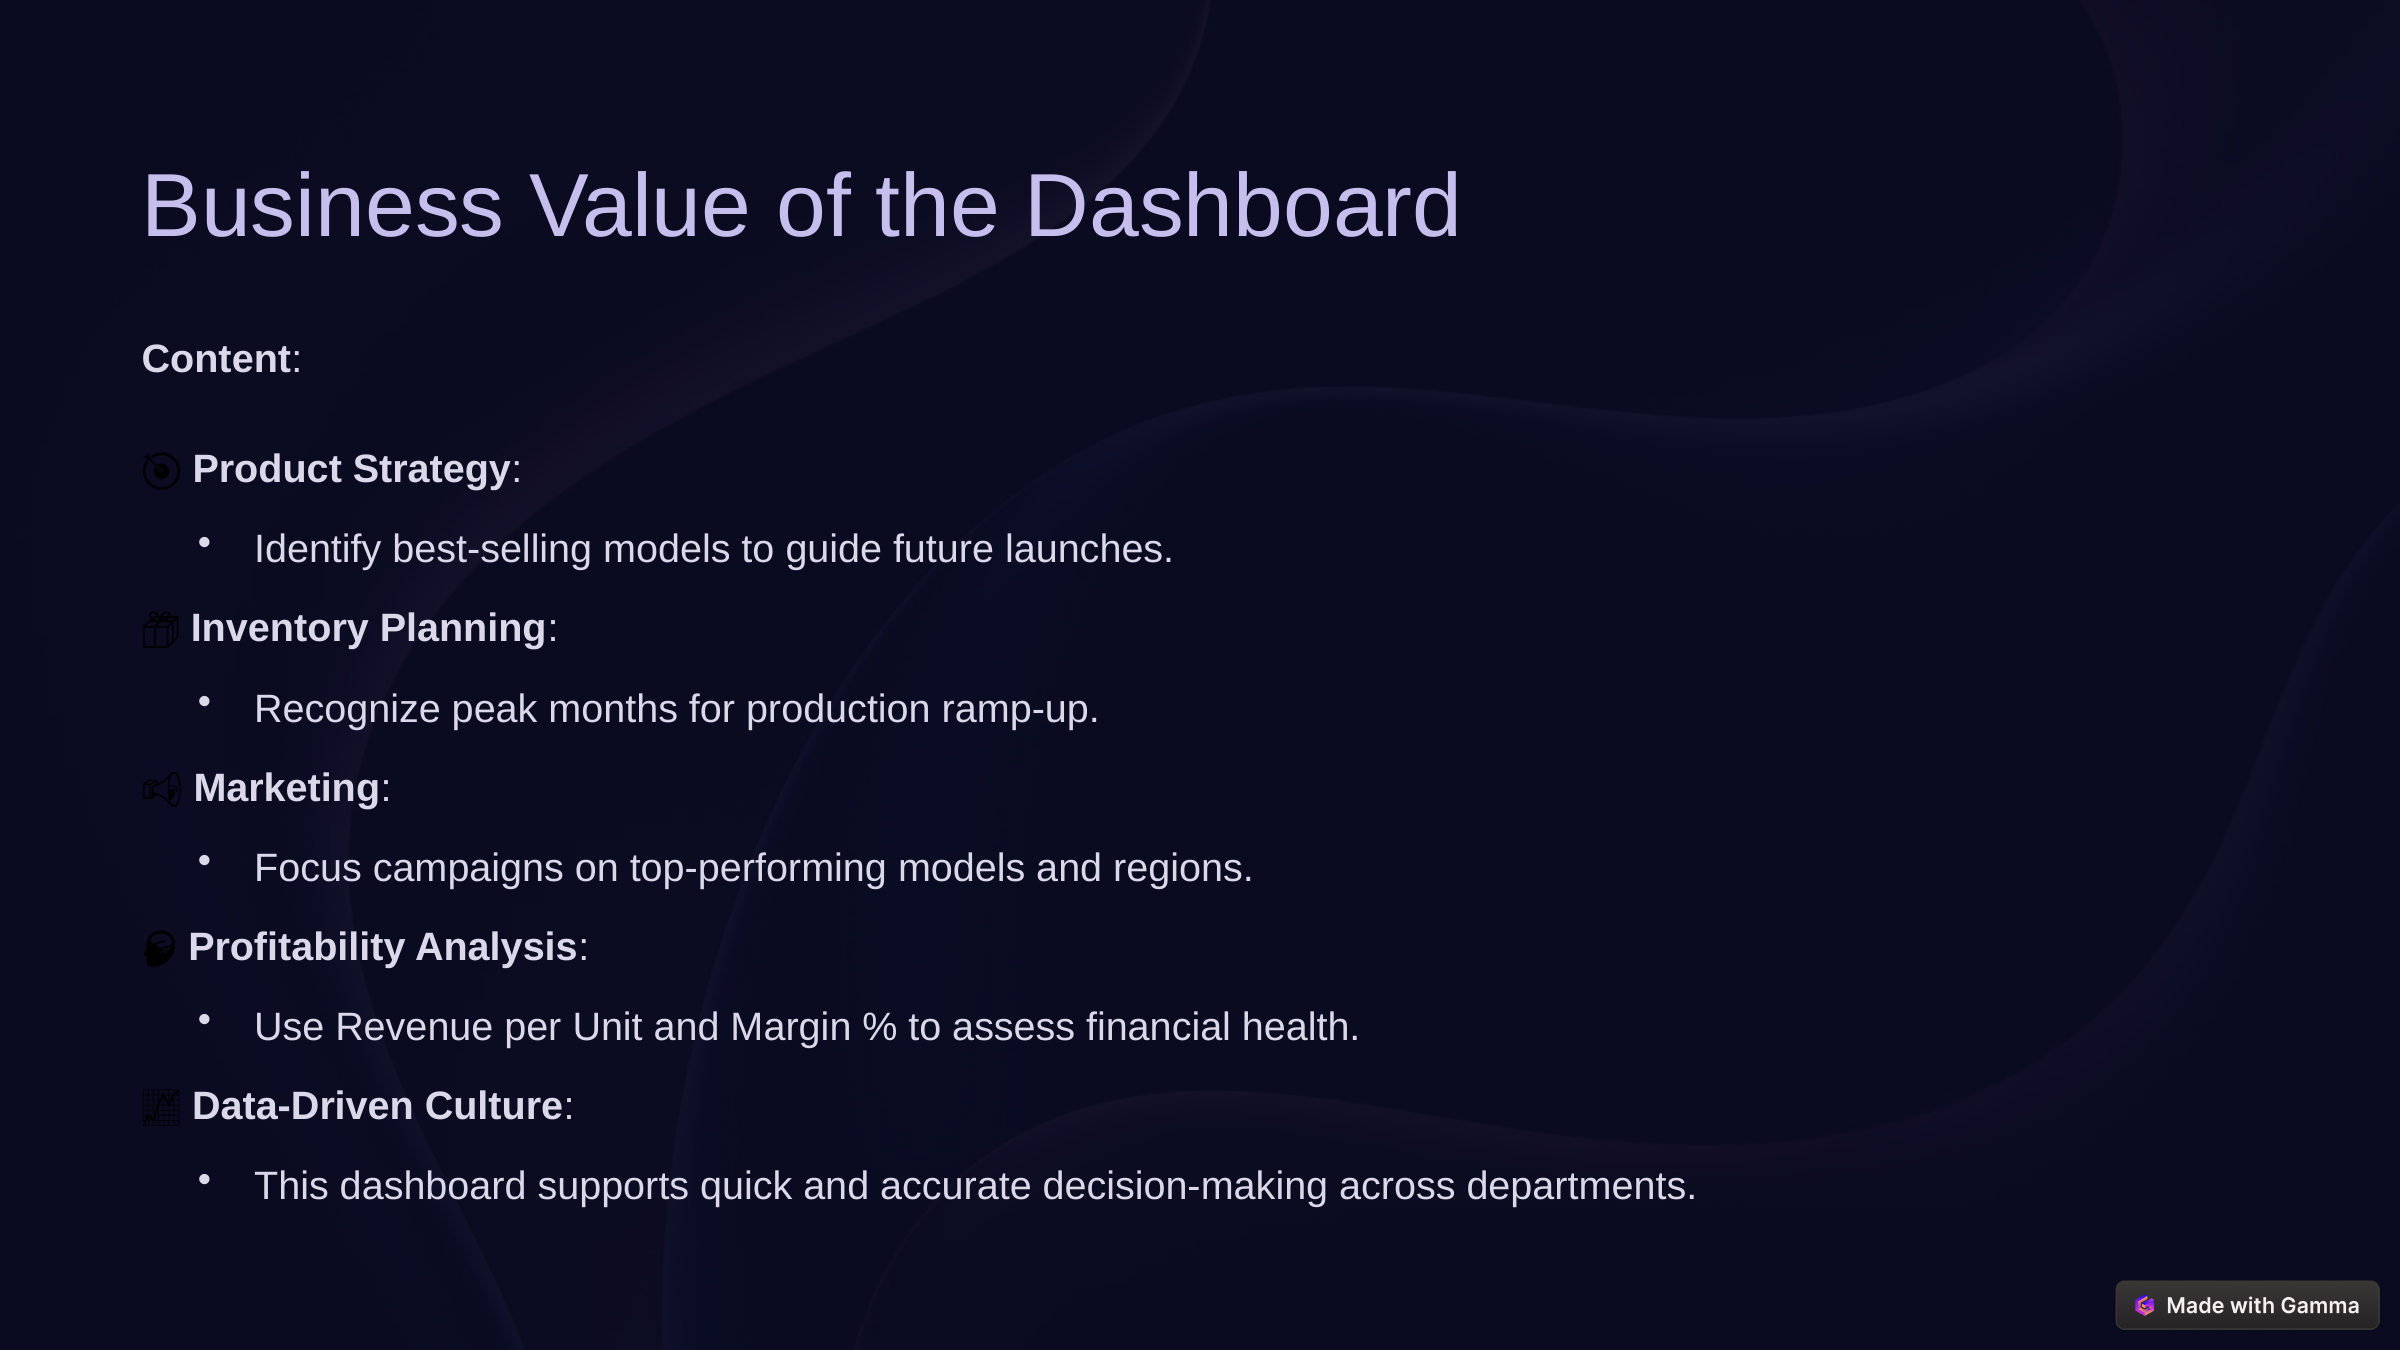

Business Value of the Dashboard
Content:
🎯 Product Strategy:
Identify best-selling models to guide future launches.
📦 Inventory Planning:
Recognize peak months for production ramp-up.
📢 Marketing:
Focus campaigns on top-performing models and regions.
🧠 Profitability Analysis:
Use Revenue per Unit and Margin % to assess financial health.
📈 Data-Driven Culture:
This dashboard supports quick and accurate decision-making across departments.